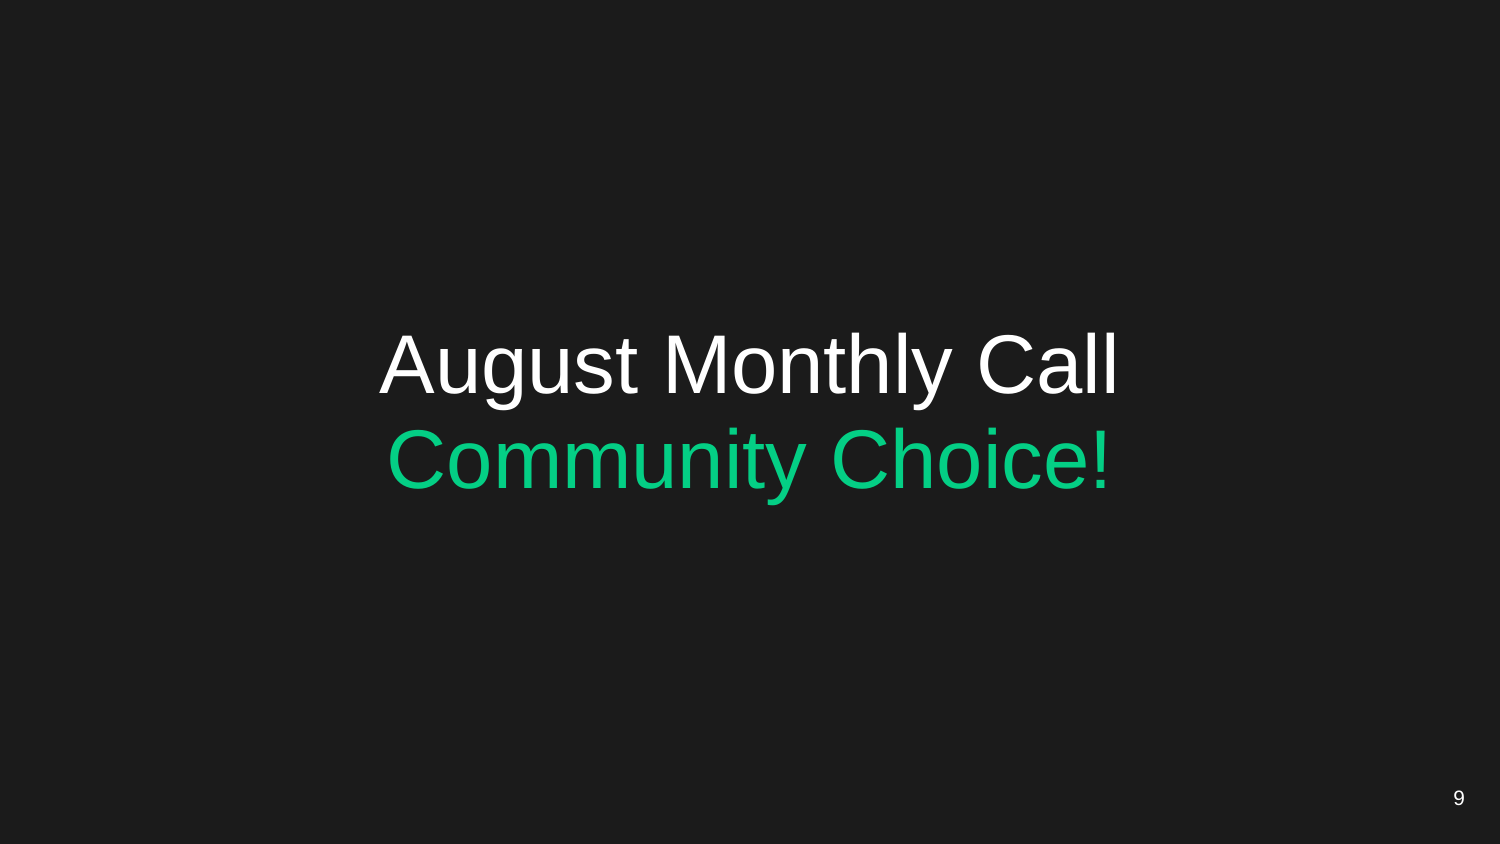

# August Monthly Call
Community Choice!
9